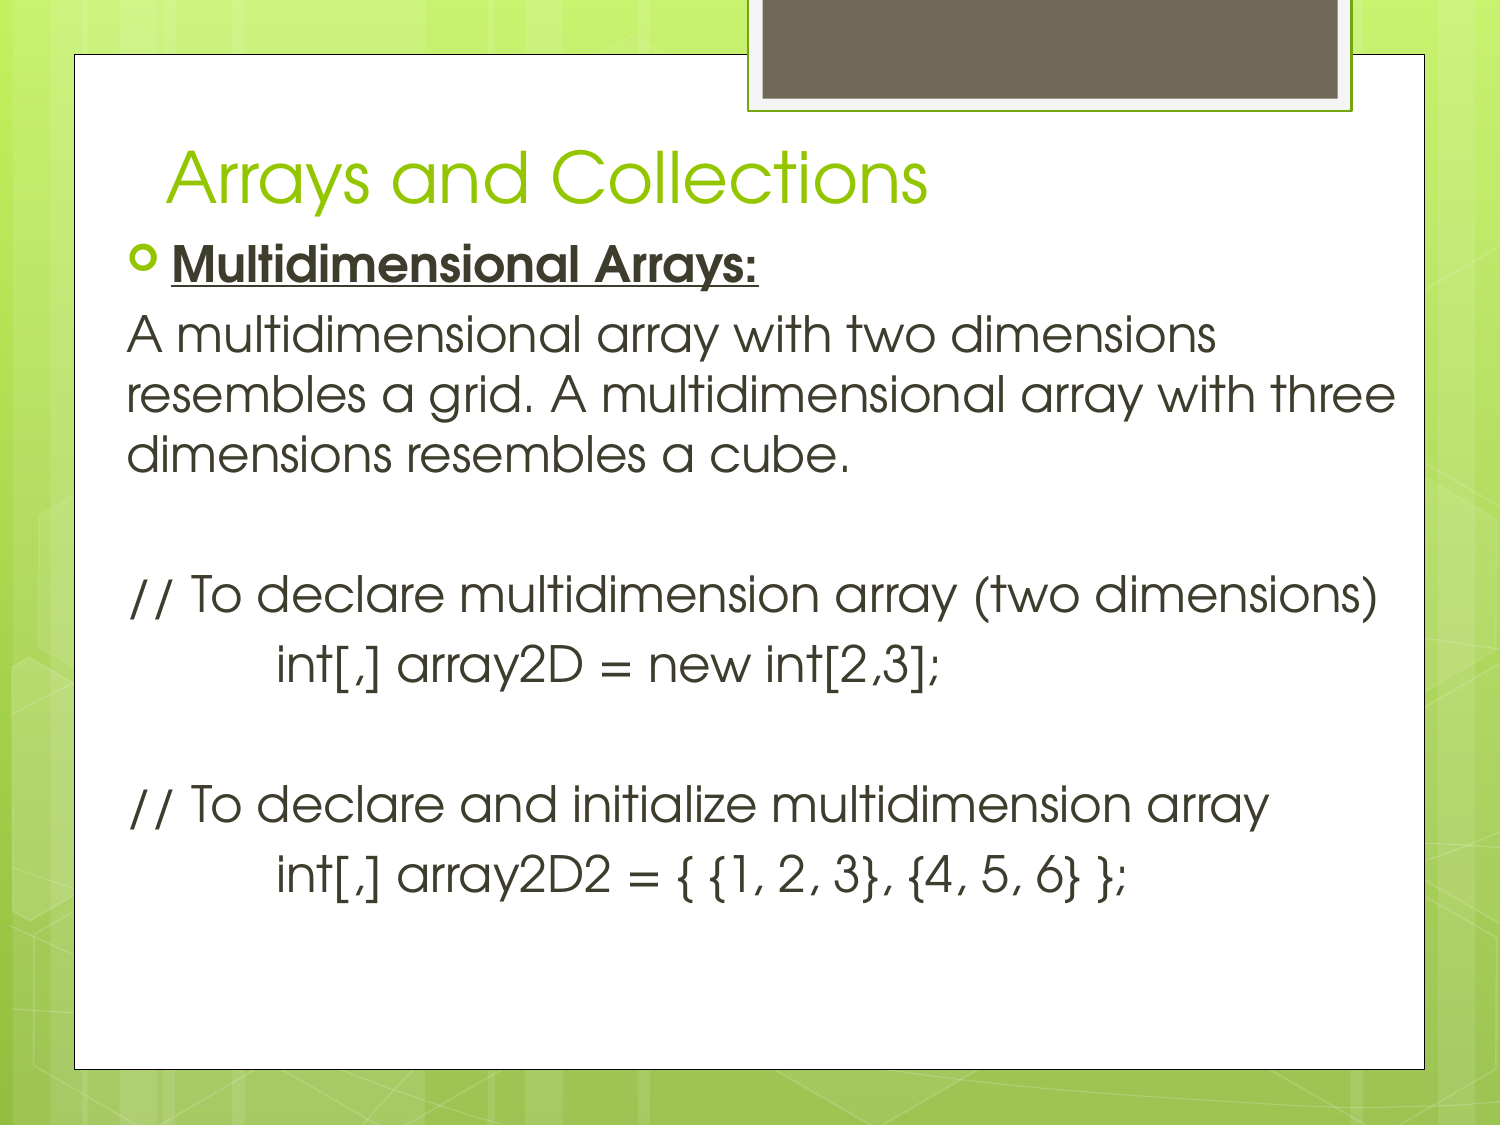

# Arrays and Collections
Multidimensional Arrays:
A multidimensional array with two dimensions resembles a grid. A multidimensional array with three dimensions resembles a cube.

// To declare multidimension array (two dimensions)
	int[,] array2D = new int[2,3];

// To declare and initialize multidimension array
	int[,] array2D2 = { {1, 2, 3}, {4, 5, 6} };